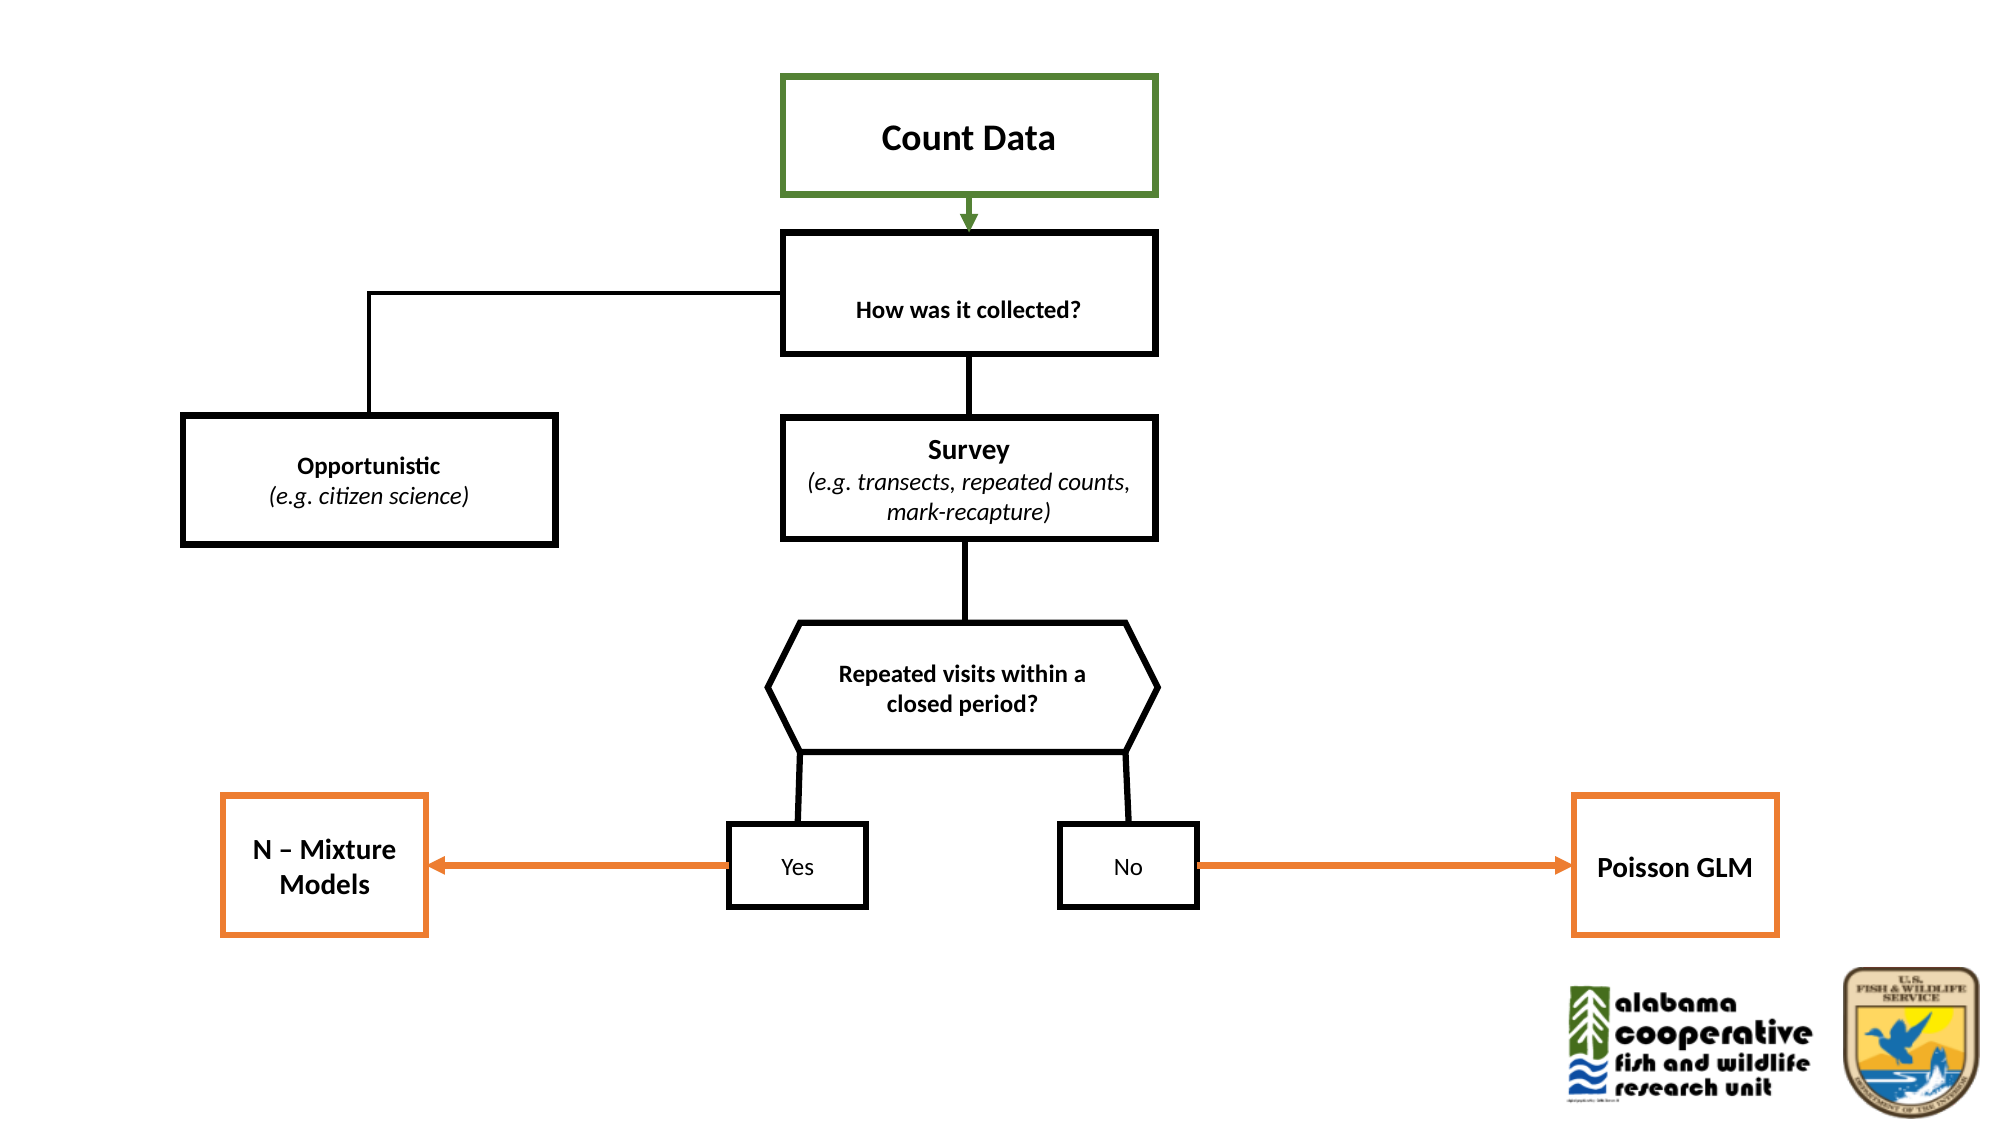

Count Data

How was it collected?
Survey
(e.g. transects, repeated counts, mark-recapture)
Repeated visits within a closed period?
N – Mixture Models
Poisson GLM
Yes
No
Opportunistic
(e.g. citizen science)